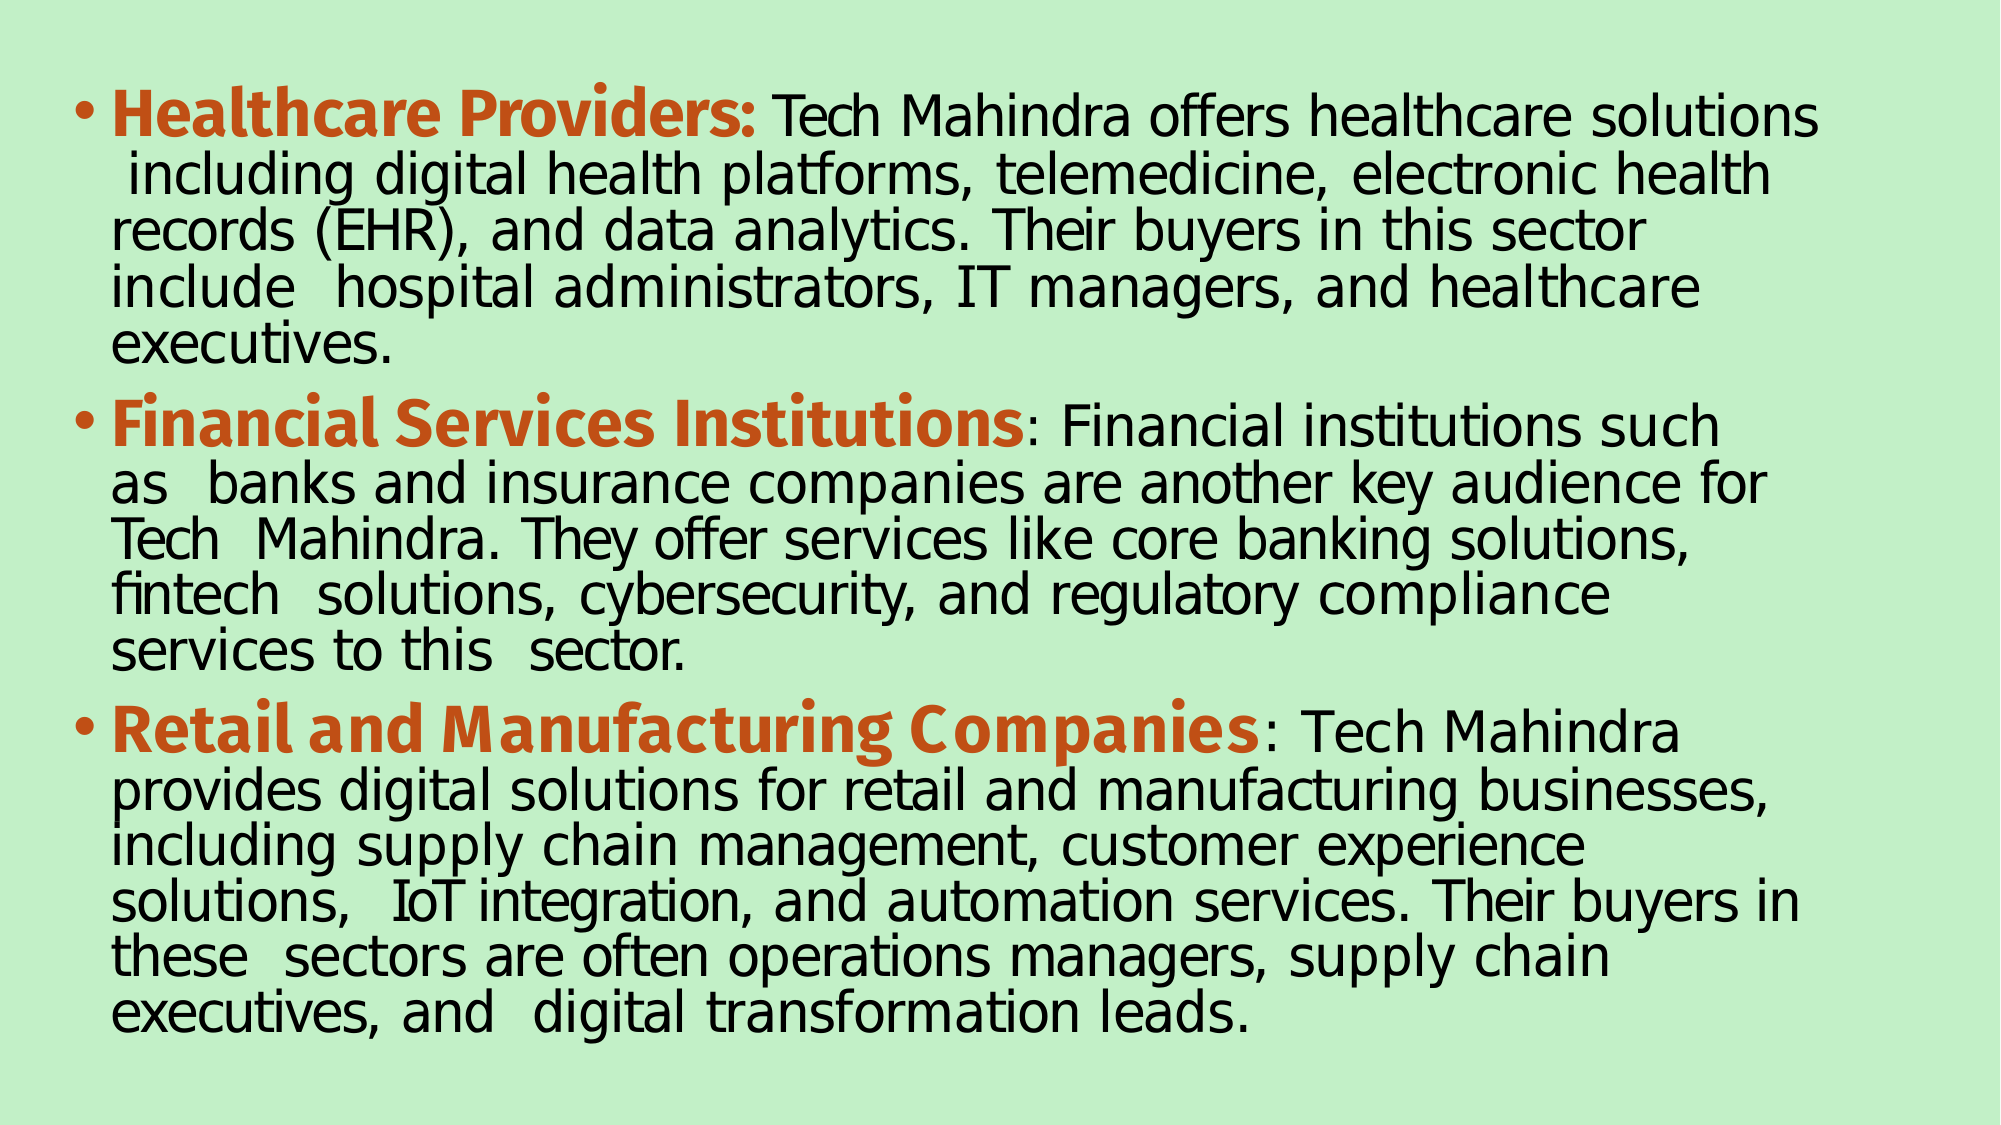

Healthcare Providers: Tech Mahindra offers healthcare solutions  including digital health platforms, telemedicine, electronic health  records (EHR), and data analytics. Their buyers in this sector include  hospital administrators, IT managers, and healthcare executives.
Financial Services Institutions: Financial institutions such as  banks and insurance companies are another key audience for Tech  Mahindra. They offer services like core banking solutions, fintech  solutions, cybersecurity, and regulatory compliance services to this  sector.
Retail and Manufacturing Companies: Tech Mahindra  provides digital solutions for retail and manufacturing businesses,  including supply chain management, customer experience solutions,  IoT integration, and automation services. Their buyers in these  sectors are often operations managers, supply chain executives, and  digital transformation leads.